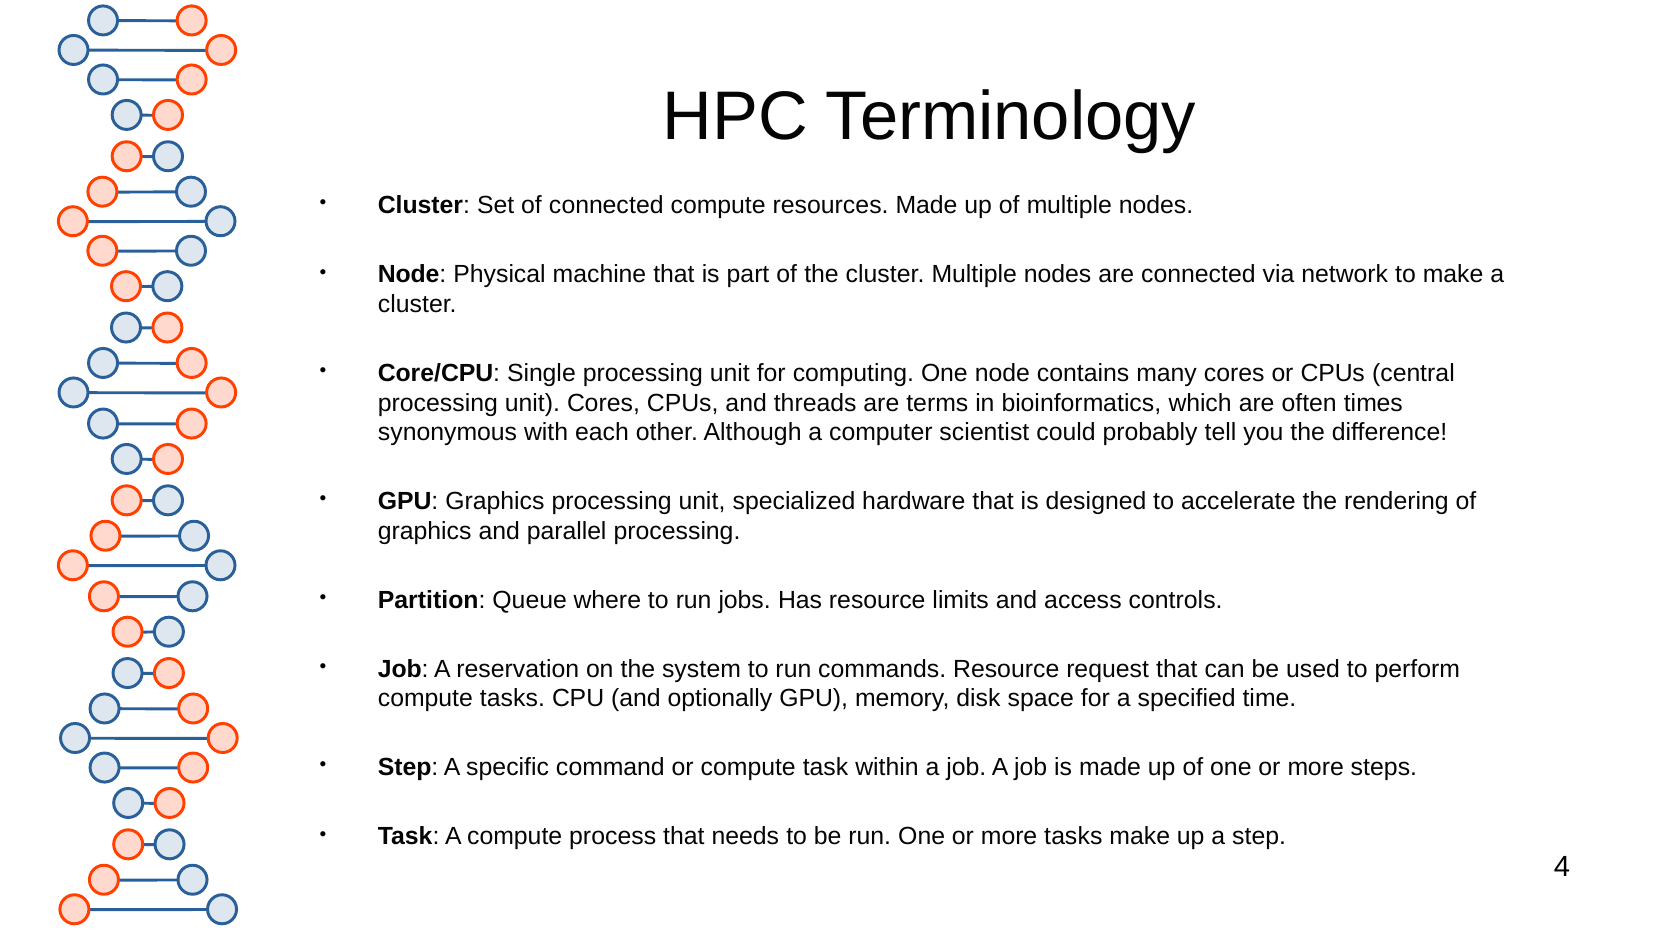

# HPC Terminology
Cluster: Set of connected compute resources. Made up of multiple nodes.

Node: Physical machine that is part of the cluster. Multiple nodes are connected via network to make a cluster.

Core/CPU: Single processing unit for computing. One node contains many cores or CPUs (central processing unit). Cores, CPUs, and threads are terms in bioinformatics, which are often times synonymous with each other. Although a computer scientist could probably tell you the difference!

GPU: Graphics processing unit, specialized hardware that is designed to accelerate the rendering of graphics and parallel processing.

Partition: Queue where to run jobs. Has resource limits and access controls.

Job: A reservation on the system to run commands. Resource request that can be used to perform compute tasks. CPU (and optionally GPU), memory, disk space for a specified time.

Step: A specific command or compute task within a job. A job is made up of one or more steps.

Task: A compute process that needs to be run. One or more tasks make up a step.
4